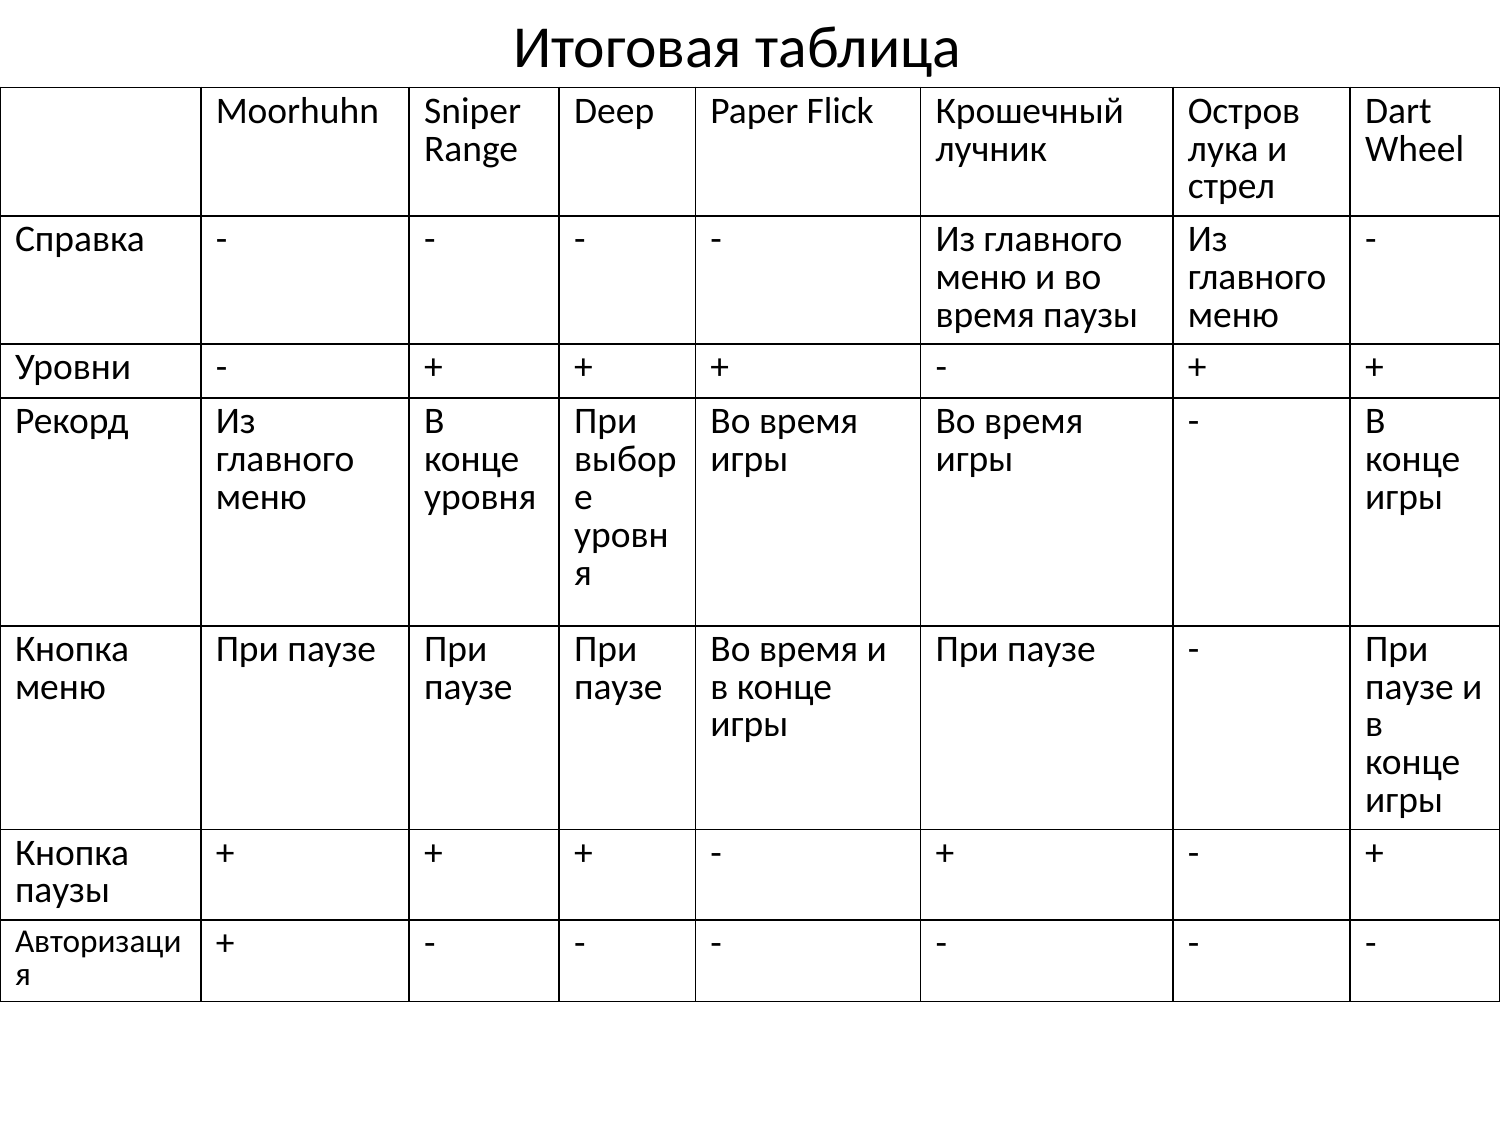

# Итоговая таблица
|  | Moorhuhn | Sniper Range | Deep | Paper Flick | Крошечный лучник | Остров лука и стрел | Dart Wheel |
| --- | --- | --- | --- | --- | --- | --- | --- |
| Справка | - | - | - | - | Из главного меню и во время паузы | Из главного меню | - |
| Уровни | - | + | + | + | - | + | + |
| Рекорд | Из главного меню | В конце уровня | При выборе уровня | Во время игры | Во время игры | - | В конце игры |
| Кнопка меню | При паузе | При паузе | При паузе | Во время и в конце игры | При паузе | - | При паузе и в конце игры |
| Кнопка паузы | + | + | + | - | + | - | + |
| Авторизация | + | - | - | - | - | - | - |